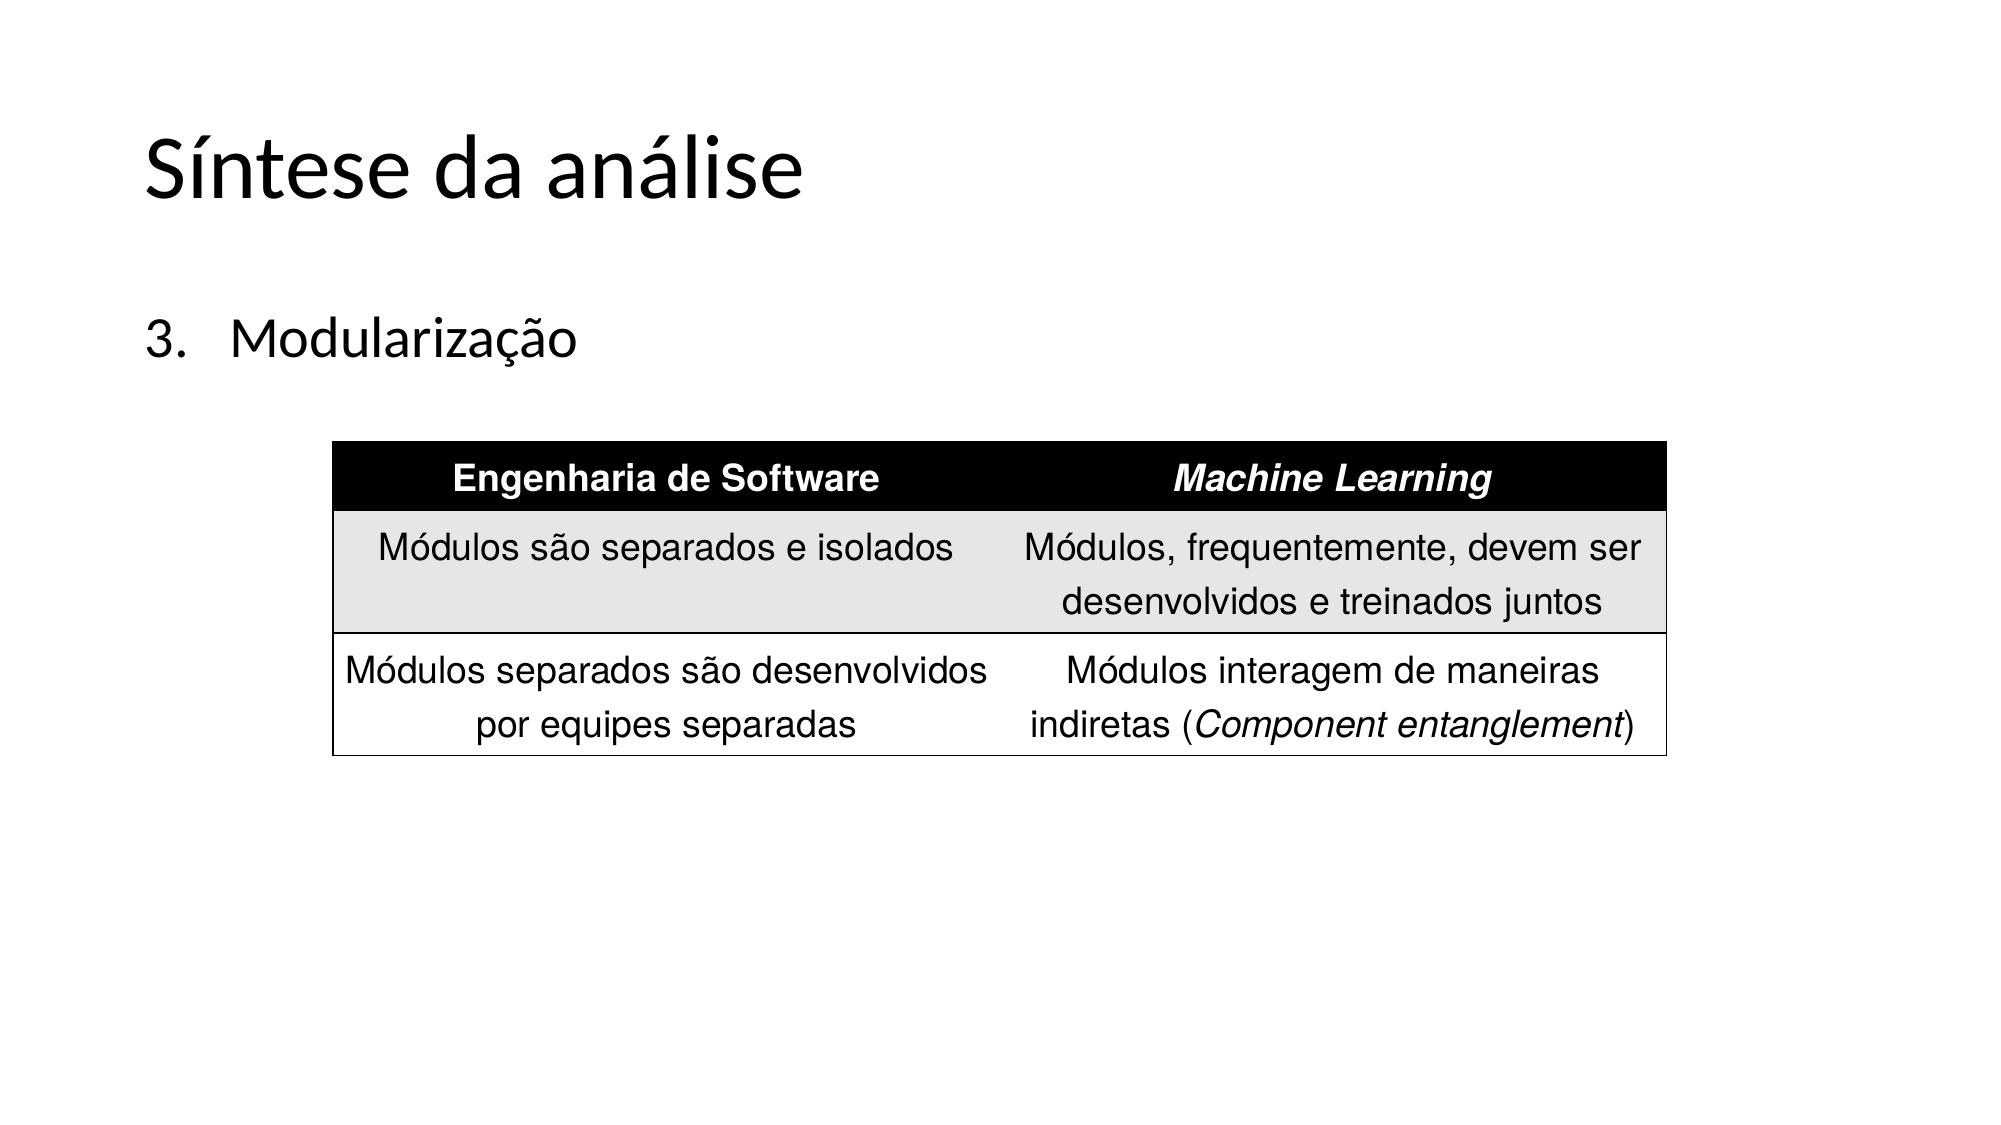

# Síntese da análise
Modularização
| Engenharia de Software | Machine Learning |
| --- | --- |
| Módulos são separados e isolados | Módulos, frequentemente, devem ser desenvolvidos e treinados juntos |
| Módulos separados são desenvolvidos por equipes separadas | Módulos interagem de maneiras indiretas (Component entanglement) |
36